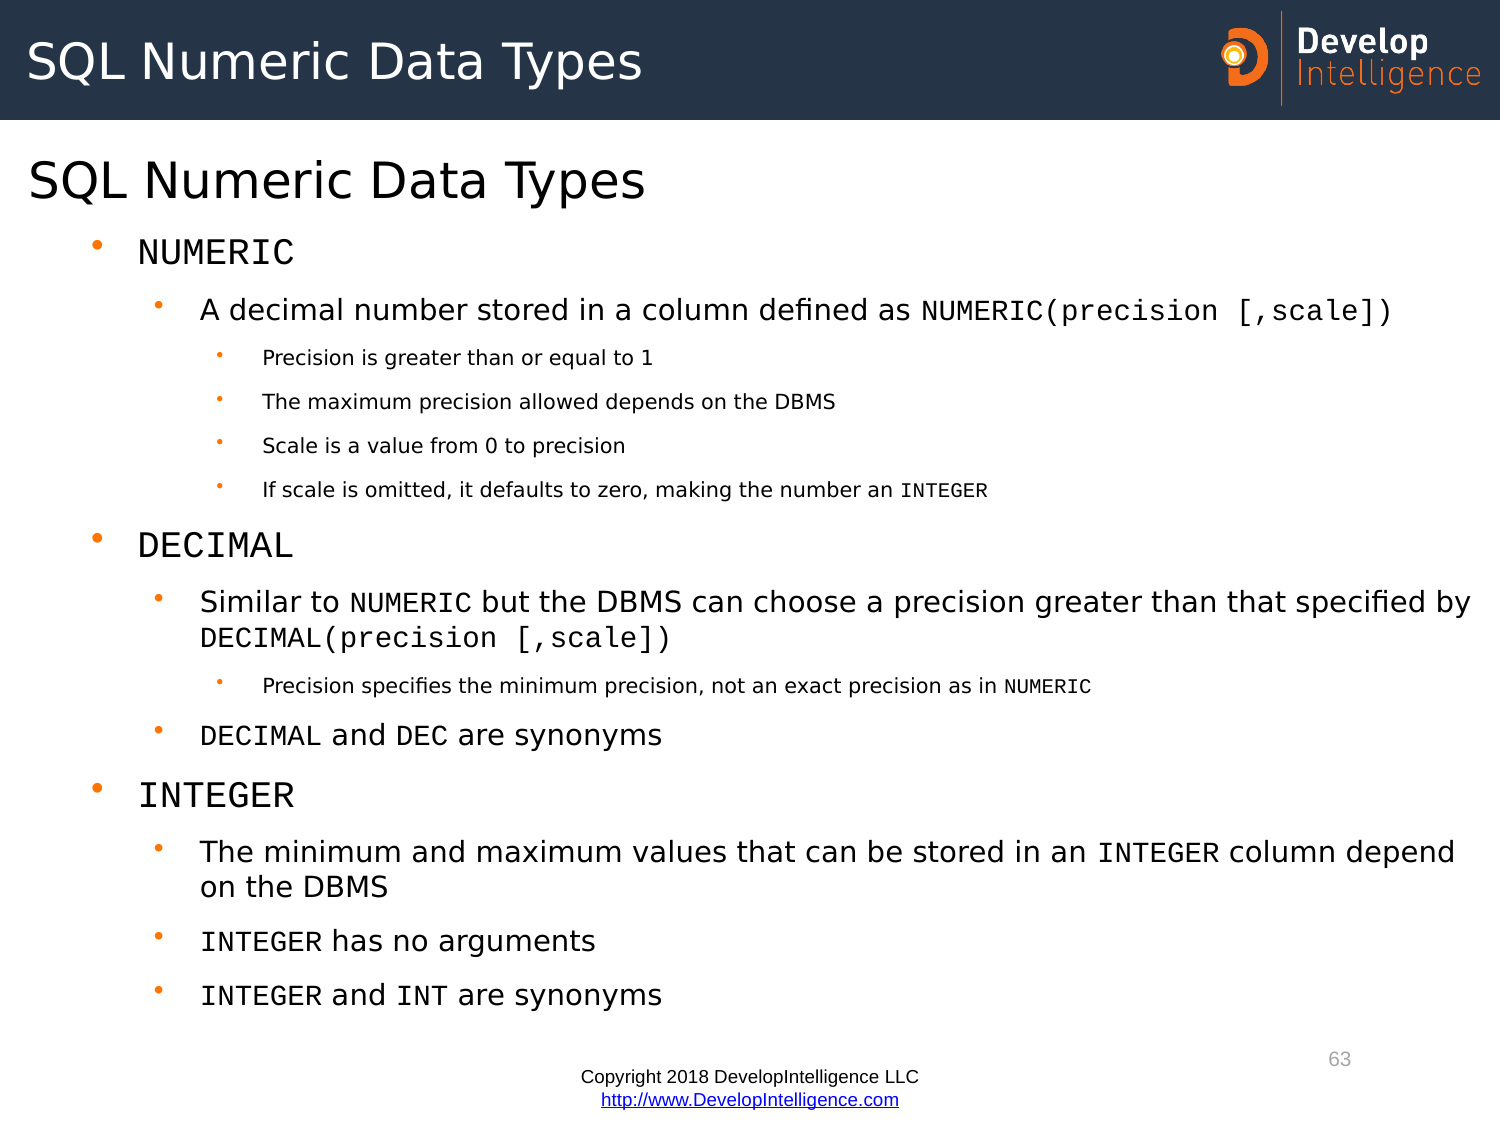

# SQL Numeric Data Types
SQL Numeric Data Types
NUMERIC
A decimal number stored in a column defined as NUMERIC(precision [,scale])
Precision is greater than or equal to 1
The maximum precision allowed depends on the DBMS
Scale is a value from 0 to precision
If scale is omitted, it defaults to zero, making the number an INTEGER
DECIMAL
Similar to NUMERIC but the DBMS can choose a precision greater than that specified by DECIMAL(precision [,scale])
Precision specifies the minimum precision, not an exact precision as in NUMERIC
DECIMAL and DEC are synonyms
INTEGER
The minimum and maximum values that can be stored in an INTEGER column depend on the DBMS
INTEGER has no arguments
INTEGER and INT are synonyms

63